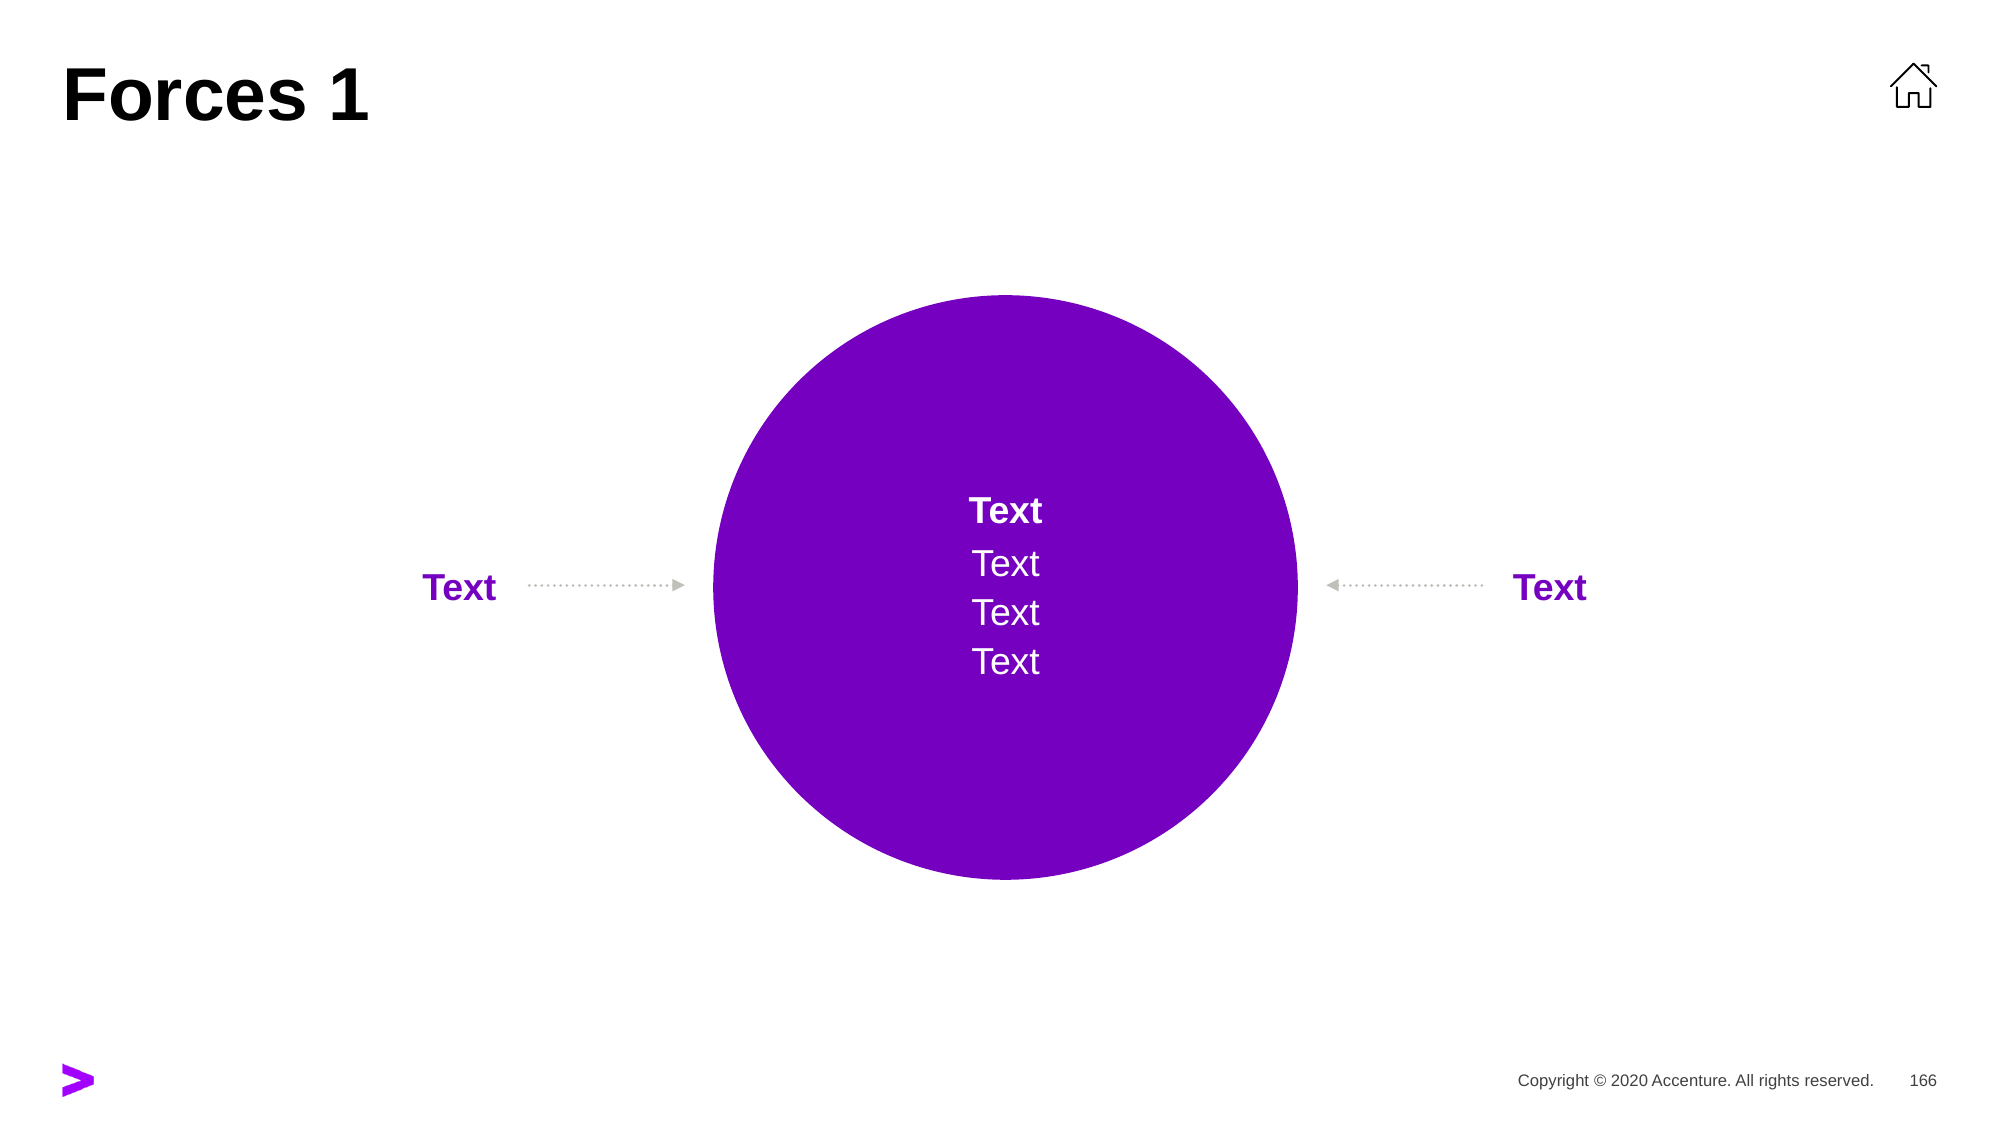

# Forces 1

Text
Text
Text
Text
Text
Text